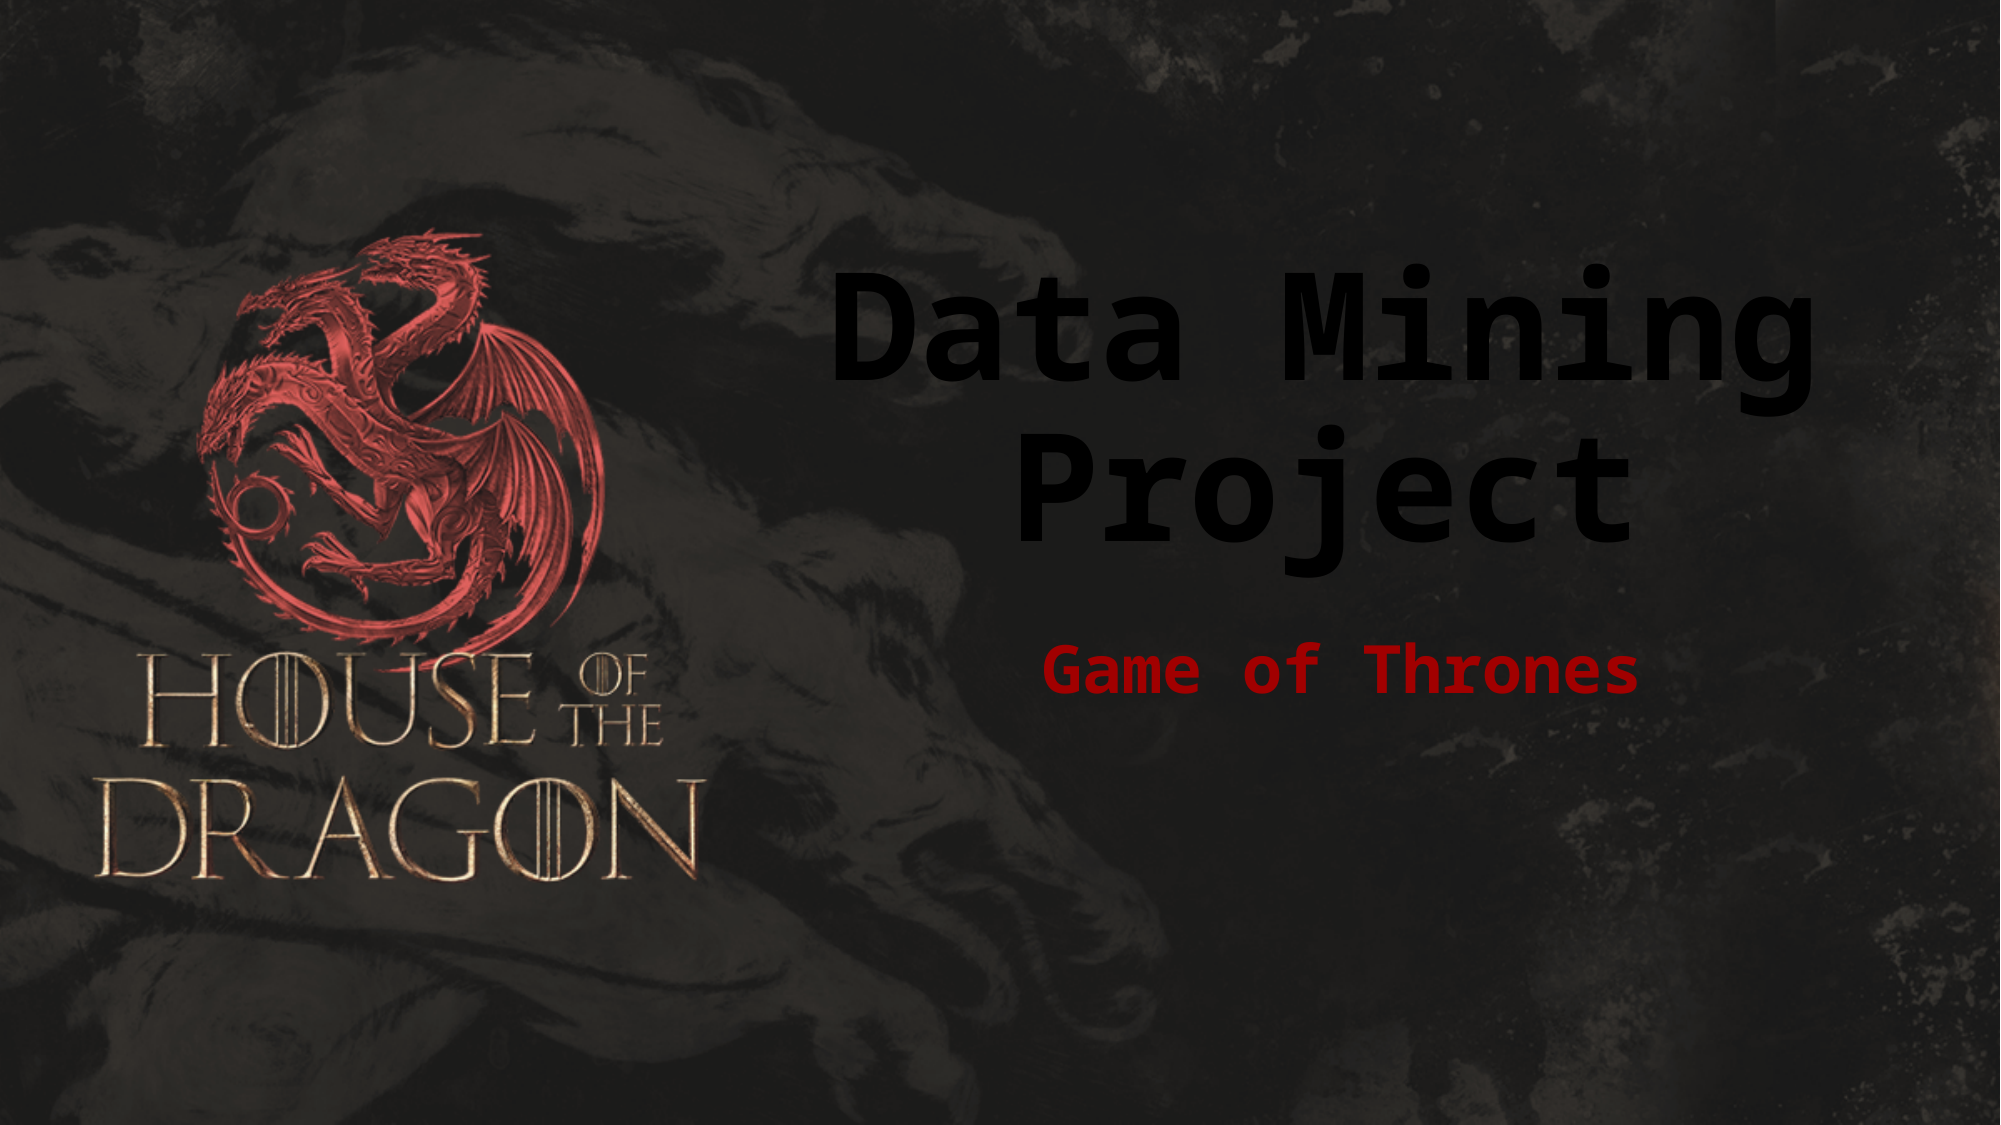

# Data Mining Project
Game of Thrones